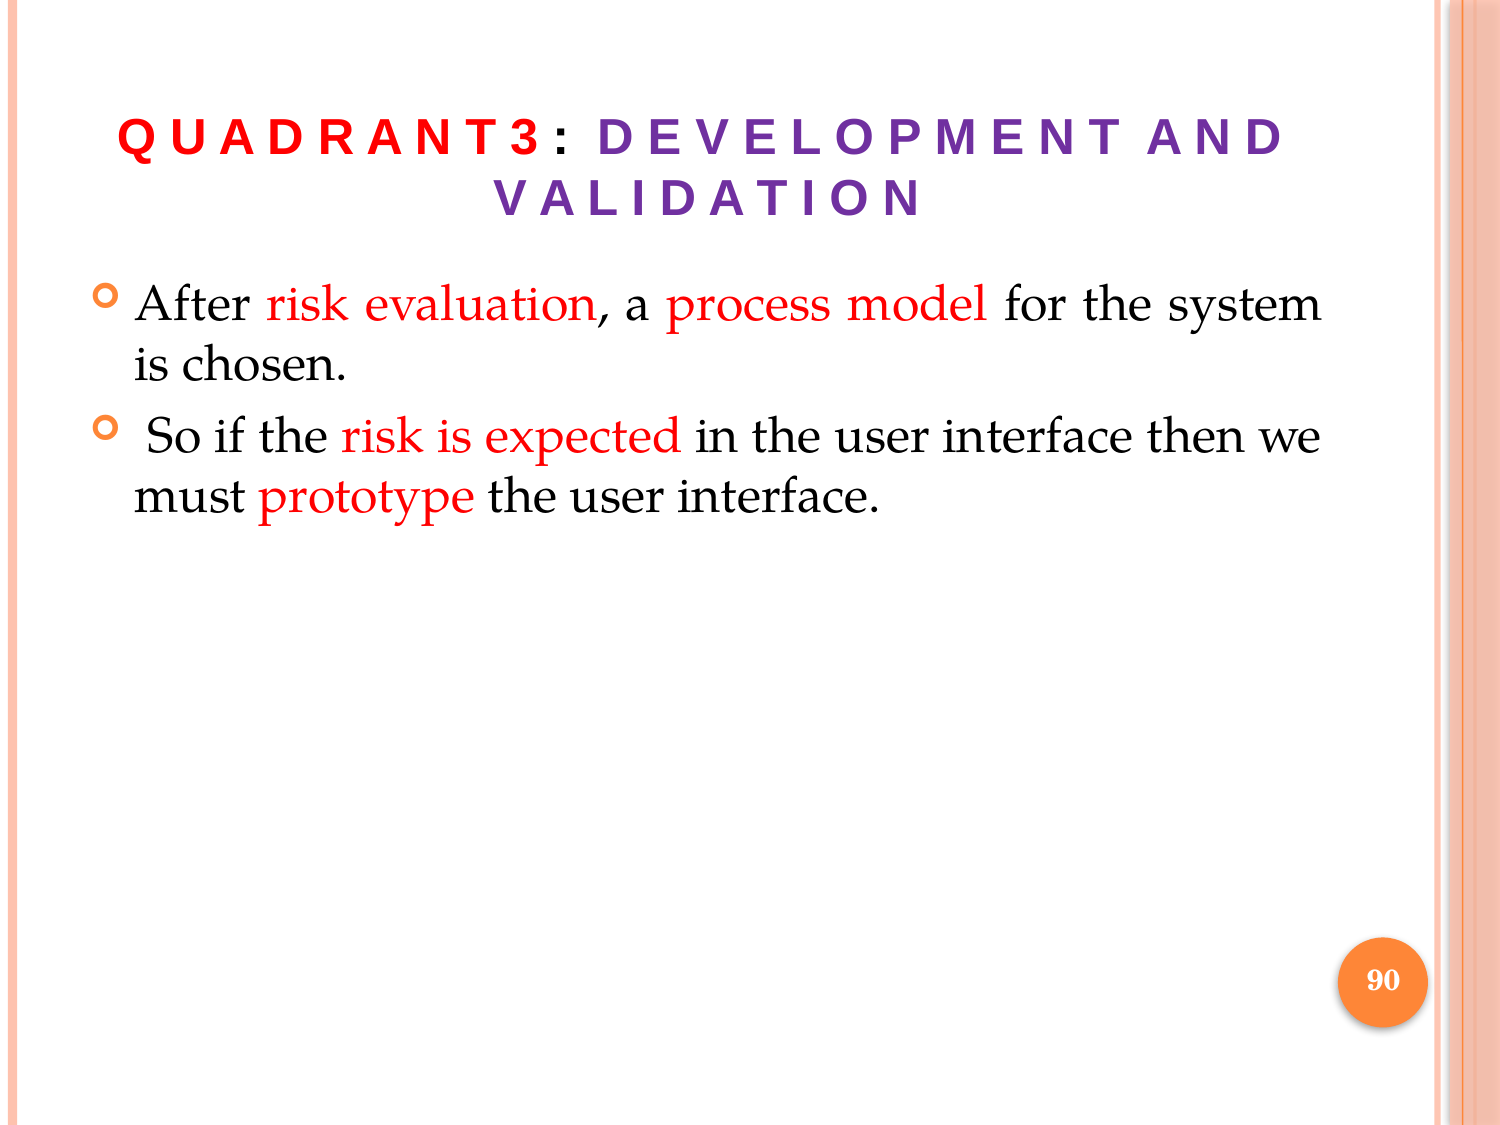

# Q U A D R A N T 3 :  D E V E L O P M E N T  A N D V A L I D A T I O N
After risk evaluation, a process model for the system is chosen.
 So if the risk is expected in the user interface then we must prototype the user interface.
90